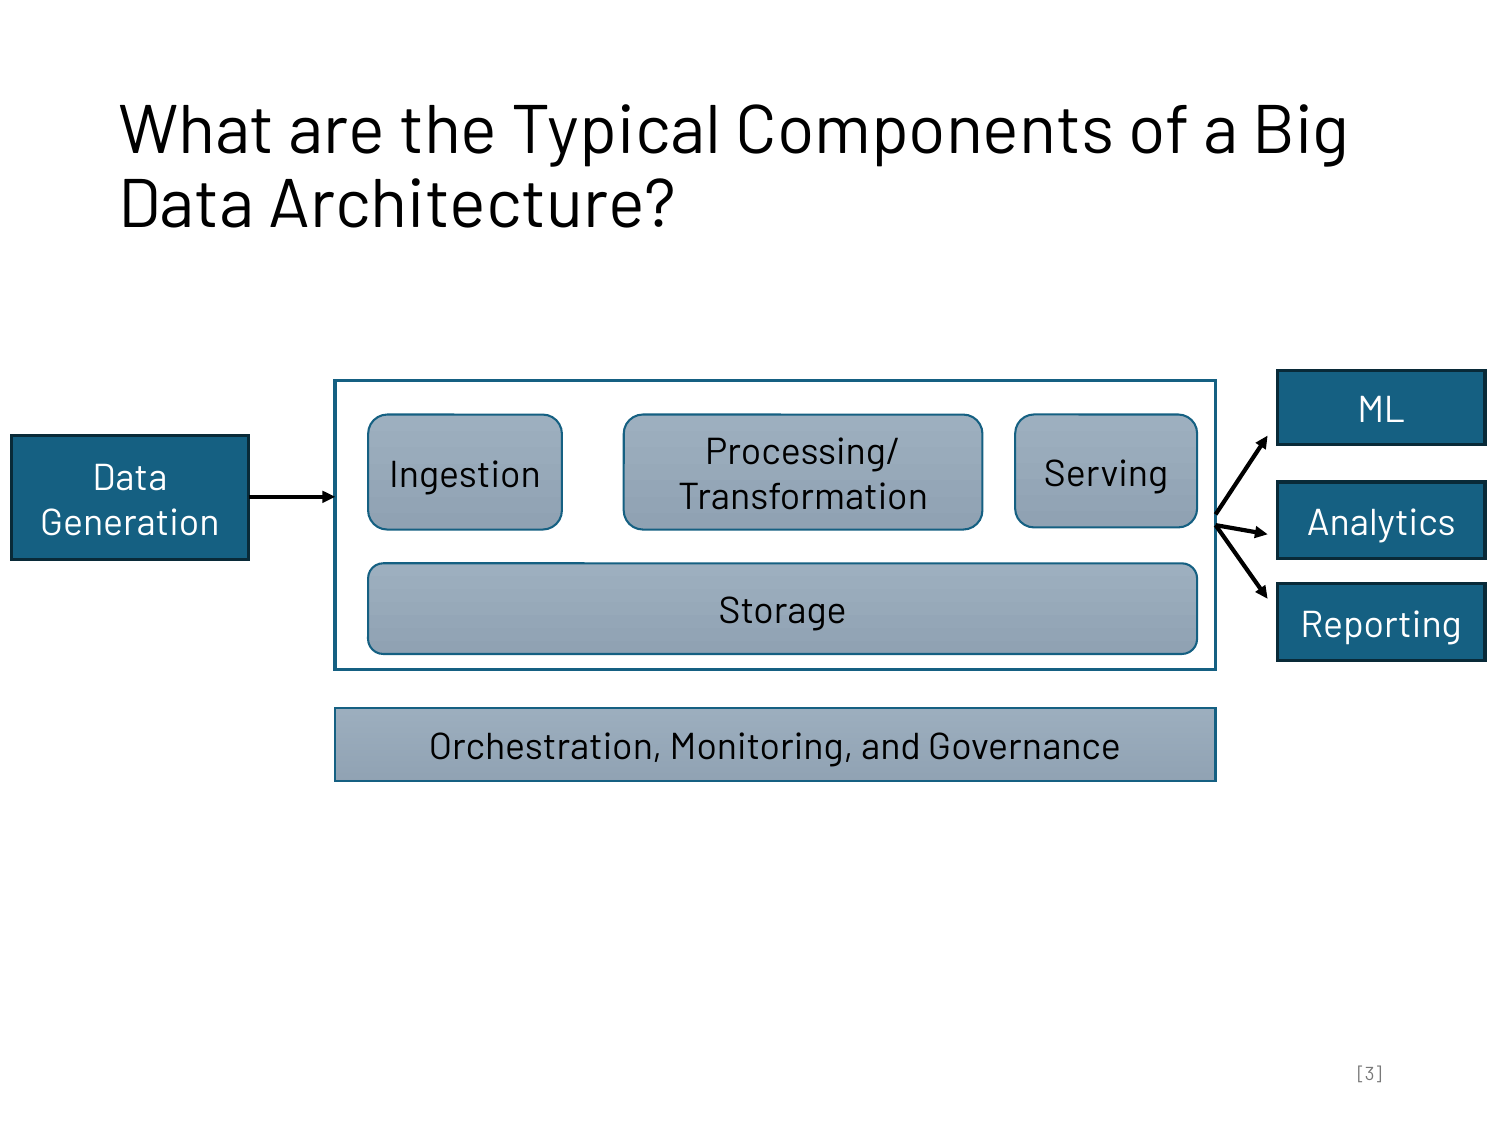

# What are the Typical Components of a Big Data Architecture?
ML

Ingestion
Processing/
Transformation
Serving
Data Generation
Analytics
Storage
Reporting
Orchestration, Monitoring, and Governance
[3]